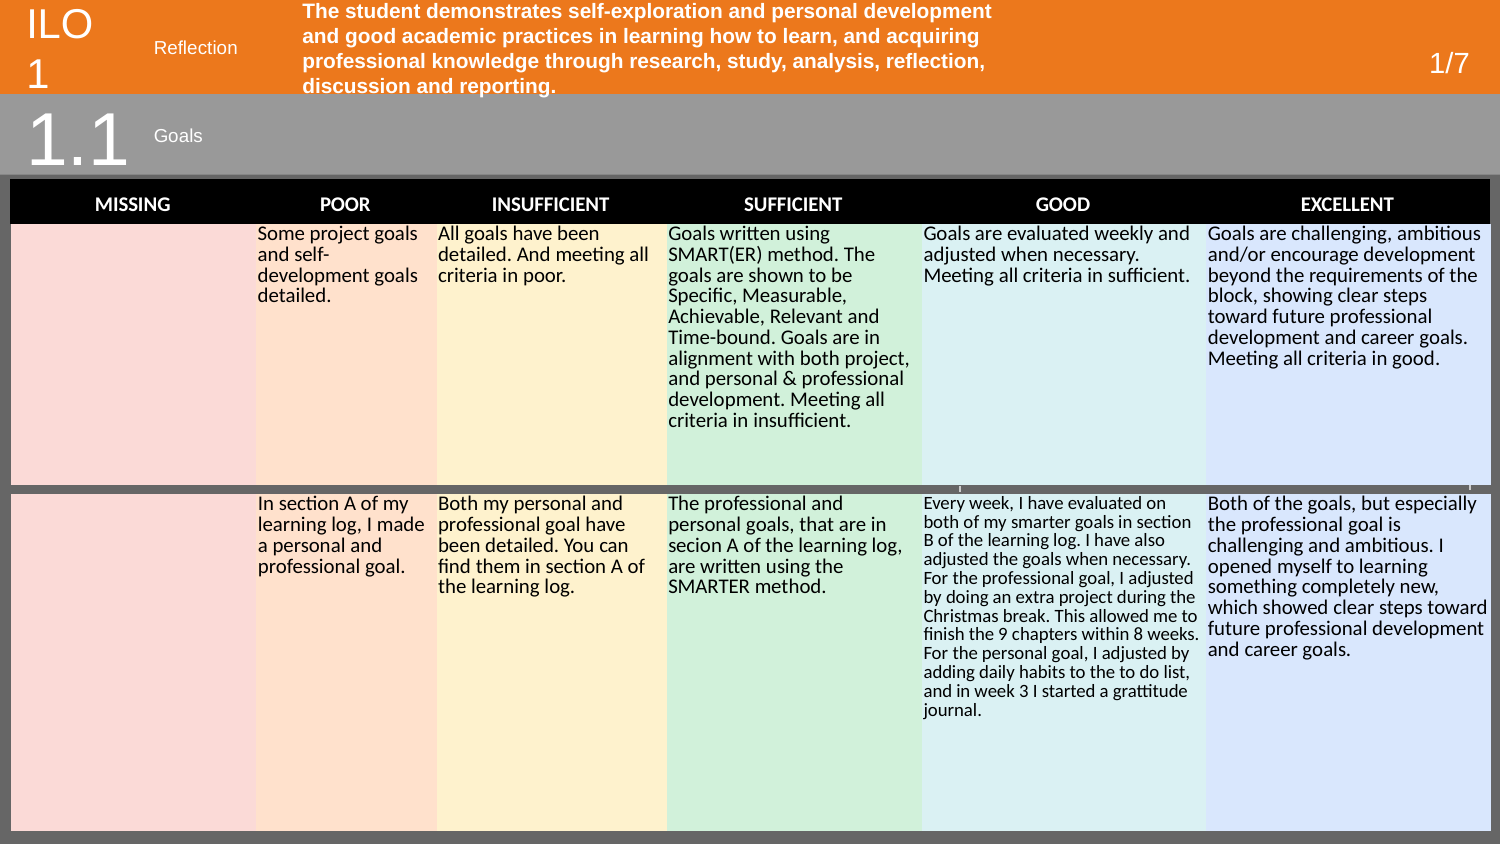

# ILO 1
Reflection
The student demonstrates self-exploration and personal development and good academic practices in learning how to learn, and acquiring professional knowledge through research, study, analysis, reflection, discussion and reporting.
1/7
1.1
Goals
Show your best examples using GitHub links, do not go overboard, add in short description, you are free to alter this layout (or add slides per evidence) to suit your needs. Just be sure that it is clear.

| MISSING | POOR | INSUFFICIENT | SUFFICIENT | GOOD | EXCELLENT |
| --- | --- | --- | --- | --- | --- |
|  | Some project goals and self-development goals detailed. | All goals have been detailed. And meeting all criteria in poor. | Goals written using SMART(ER) method. The goals are shown to be Specific, Measurable, Achievable, Relevant and Time-bound. Goals are in alignment with both project, and personal & professional development. Meeting all criteria in insufficient. | Goals are evaluated weekly and adjusted when necessary. Meeting all criteria in sufficient. | Goals are challenging, ambitious and/or encourage development beyond the requirements of the block, showing clear steps toward future professional development and career goals. Meeting all criteria in good. |
| --- | --- | --- | --- | --- | --- |
|  | In section A of my learning log, I made a personal and professional goal. | Both my personal and professional goal have been detailed. You can find them in section A of the learning log. | The professional and personal goals, that are in secion A of the learning log, are written using the SMARTER method. | Every week, I have evaluated on both of my smarter goals in section B of the learning log. I have also adjusted the goals when necessary. For the professional goal, I adjusted by doing an extra project during the Christmas break. This allowed me to finish the 9 chapters within 8 weeks. For the personal goal, I adjusted by adding daily habits to the to do list, and in week 3 I started a grattitude journal. | Both of the goals, but especially the professional goal is challenging and ambitious. I opened myself to learning something completely new, which showed clear steps toward future professional development and career goals. |
| --- | --- | --- | --- | --- | --- |